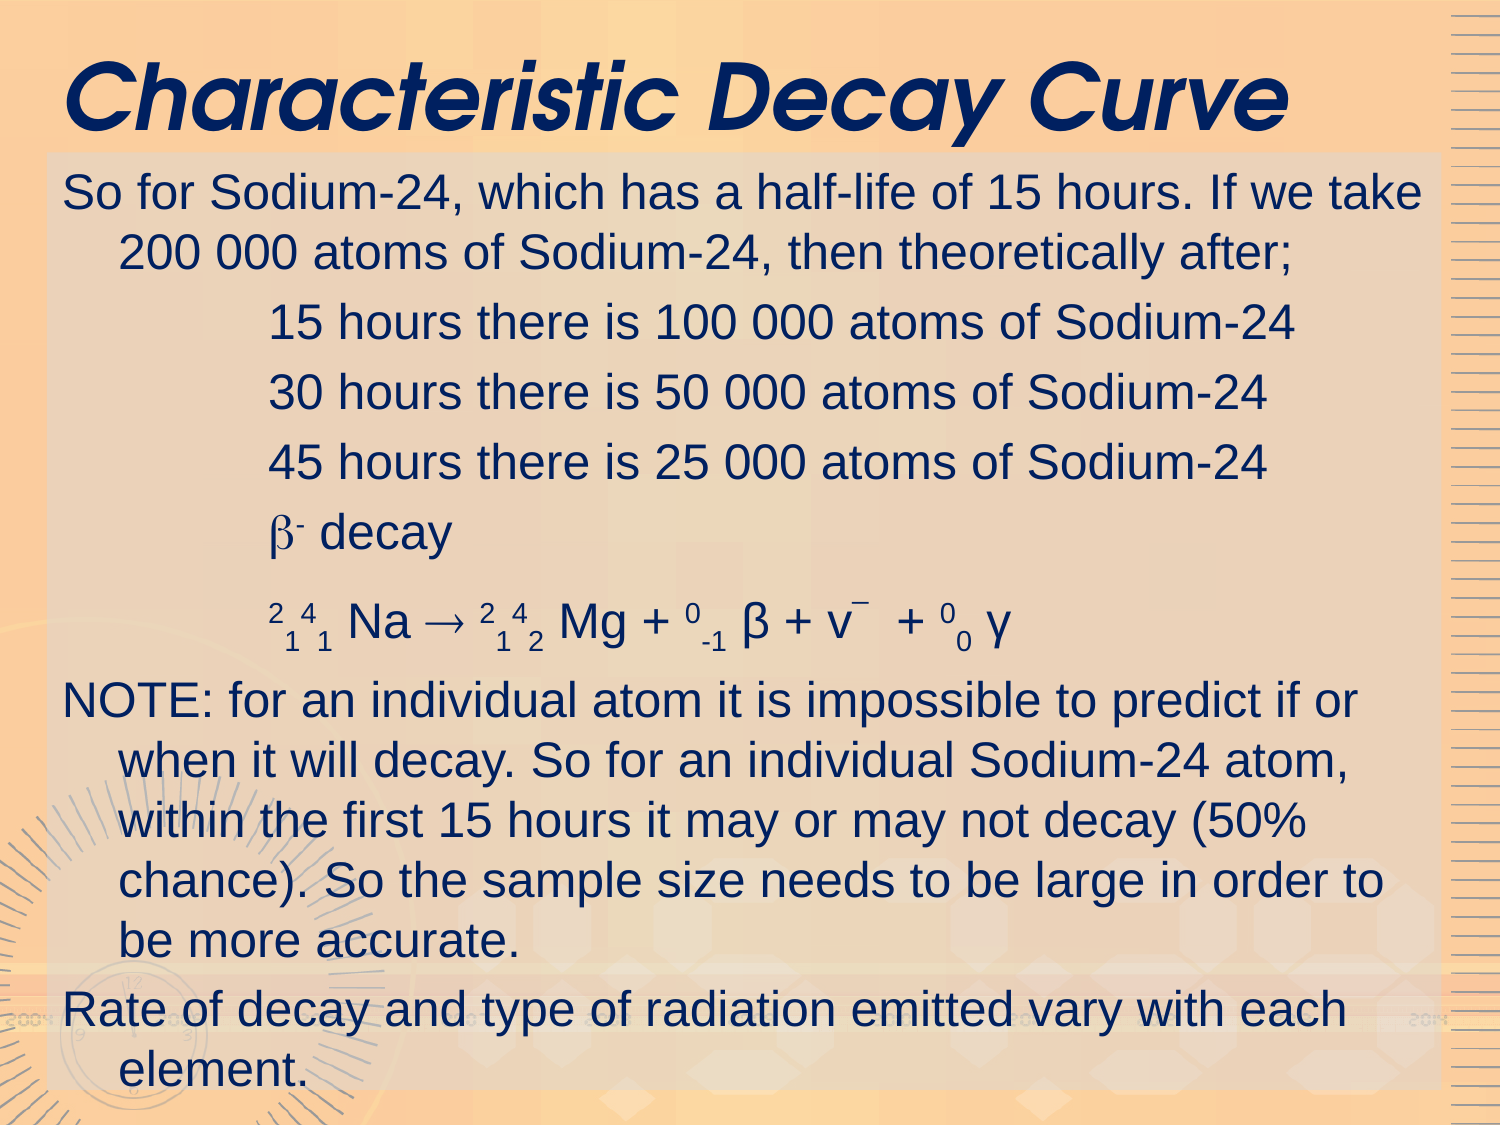

# Characteristic Decay Curve
So for Sodium-24, which has a half-life of 15 hours. If we take 200 000 atoms of Sodium-24, then theoretically after;
		15 hours there is 100 000 atoms of Sodium-24
		30 hours there is 50 000 atoms of Sodium-24
		45 hours there is 25 000 atoms of Sodium-24
		β- decay
		2141 Na → 2142 Mg + 0-1 β + v_  + 00 γ
NOTE: for an individual atom it is impossible to predict if or when it will decay. So for an individual Sodium-24 atom, within the first 15 hours it may or may not decay (50% chance). So the sample size needs to be large in order to be more accurate.
Rate of decay and type of radiation emitted vary with each element.